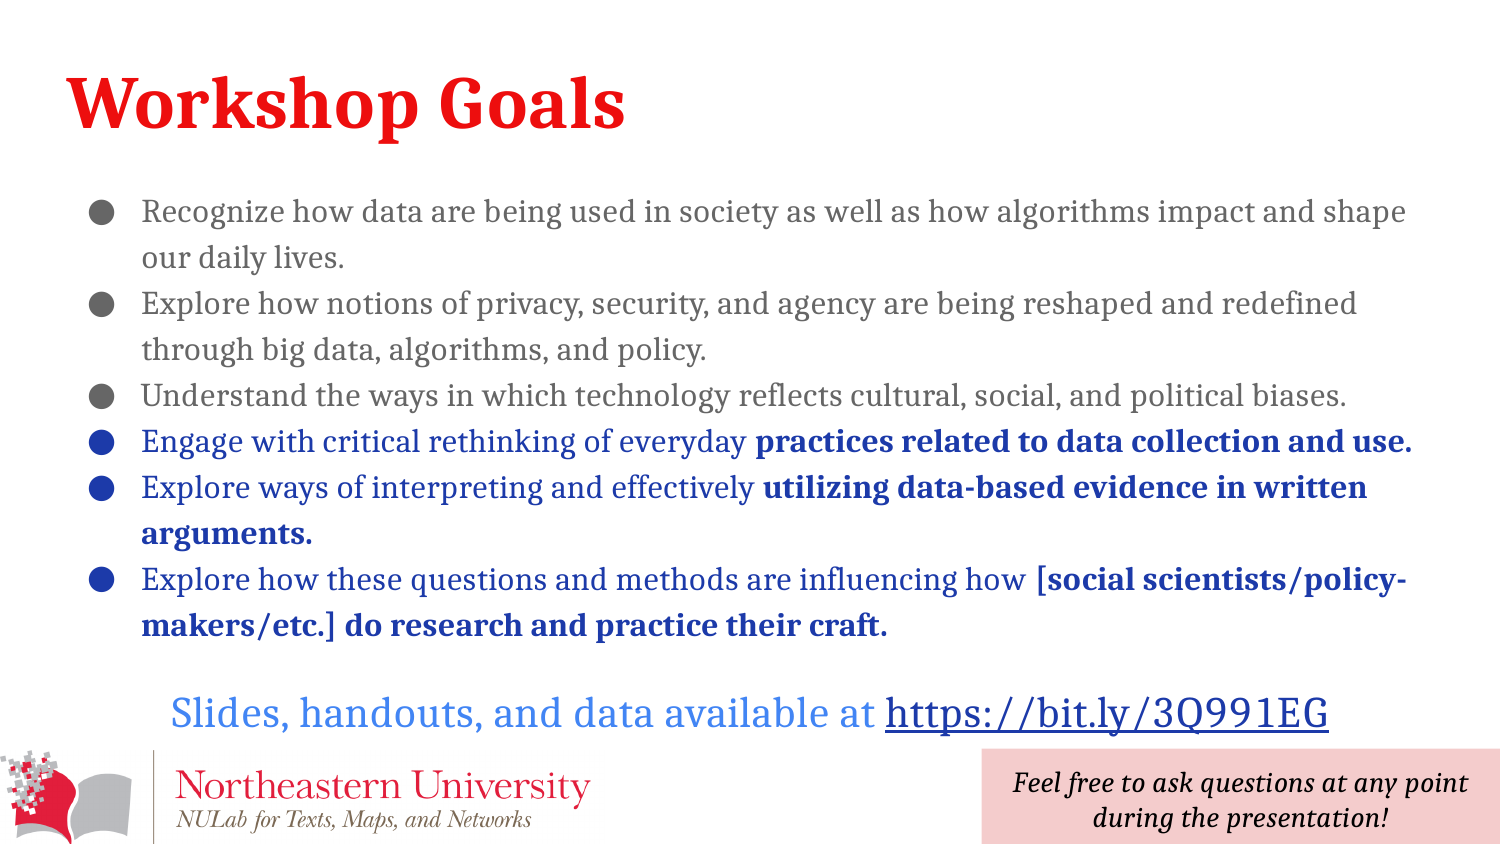

# Workshop Goals
Recognize how data are being used in society as well as how algorithms impact and shape our daily lives.
Explore how notions of privacy, security, and agency are being reshaped and redefined through big data, algorithms, and policy.
Understand the ways in which technology reflects cultural, social, and political biases.
Engage with critical rethinking of everyday practices related to data collection and use.
Explore ways of interpreting and effectively utilizing data-based evidence in written arguments.
Explore how these questions and methods are influencing how [social scientists/policy-makers/etc.] do research and practice their craft.
Slides, handouts, and data available at https://bit.ly/3Q991EG